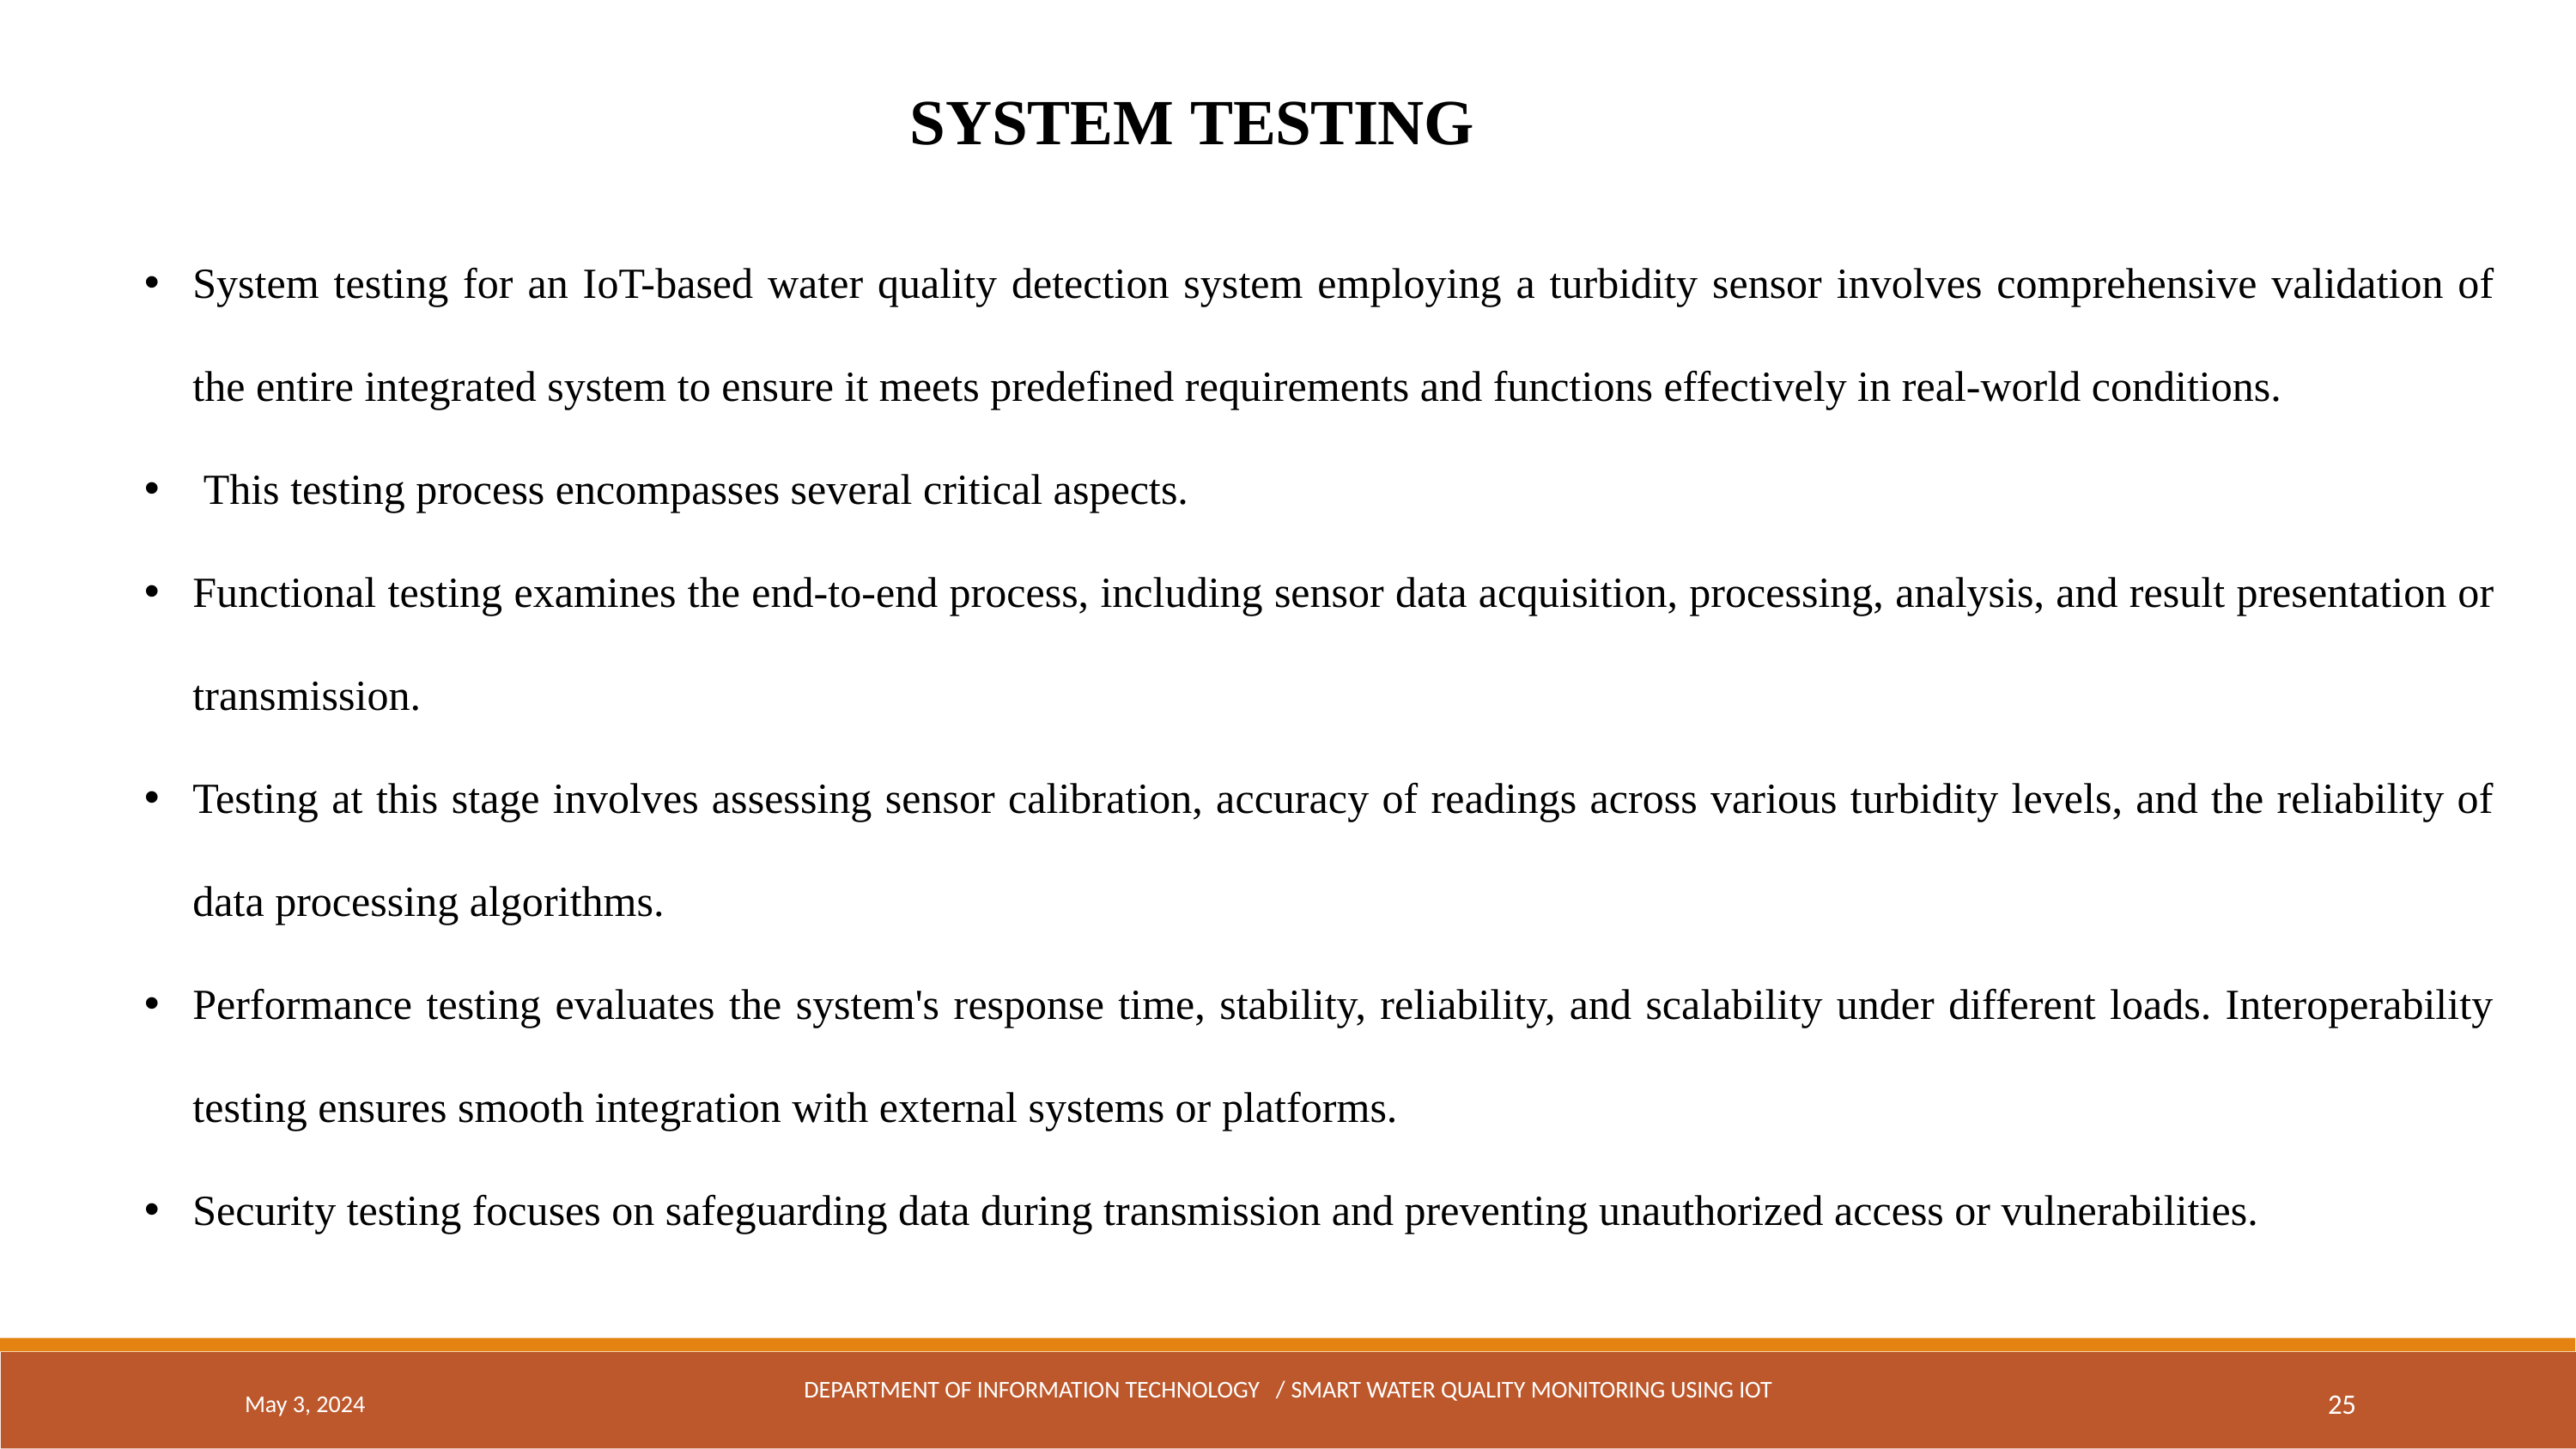

SYSTEM TESTING
System testing for an IoT-based water quality detection system employing a turbidity sensor involves comprehensive validation of the entire integrated system to ensure it meets predefined requirements and functions effectively in real-world conditions.
 This testing process encompasses several critical aspects.
Functional testing examines the end-to-end process, including sensor data acquisition, processing, analysis, and result presentation or transmission.
Testing at this stage involves assessing sensor calibration, accuracy of readings across various turbidity levels, and the reliability of data processing algorithms.
Performance testing evaluates the system's response time, stability, reliability, and scalability under different loads. Interoperability testing ensures smooth integration with external systems or platforms.
Security testing focuses on safeguarding data during transmission and preventing unauthorized access or vulnerabilities.
May 3, 2024
DEPARTMENT OF INFORMATION TECHNOLOGY   / Smart water quality monitoring USING IOT

25